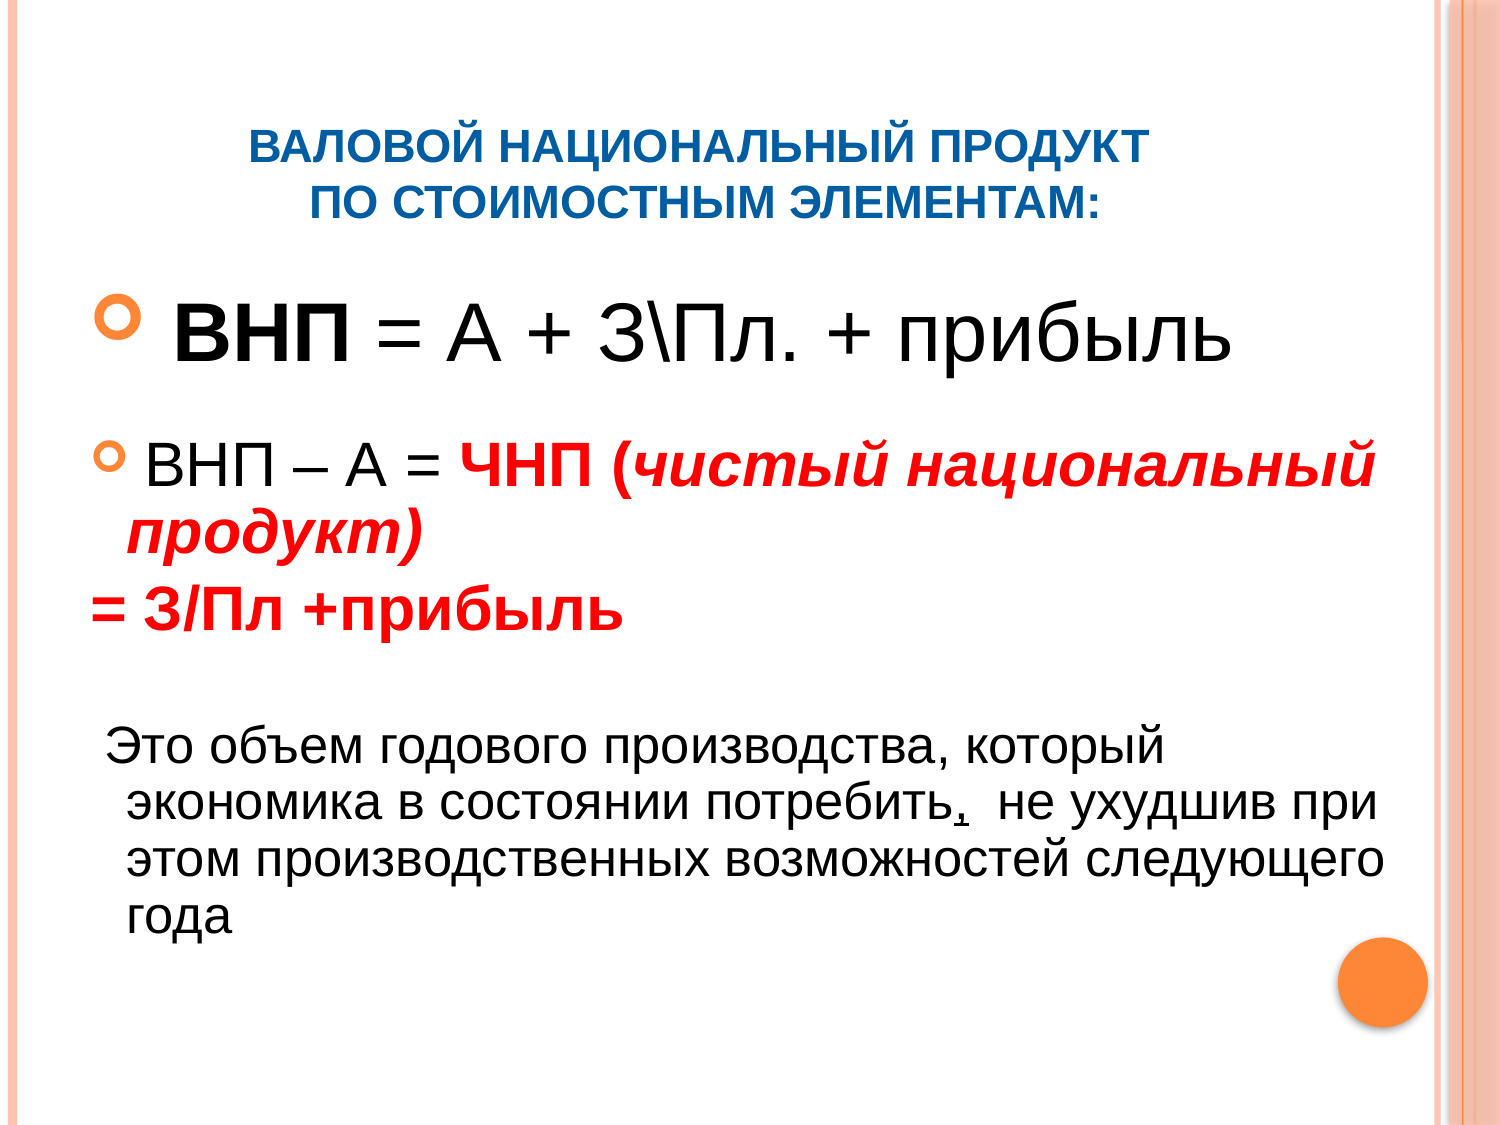

# Валовой Национальный Продукт по стоимостным элементам:
 ВНП = А + З\Пл. + прибыль
 ВНП – А = ЧНП (чистый национальный продукт)
= З/Пл +прибыль

 Это объем годового производства, который экономика в состоянии потребить,  не ухудшив при этом производственных возможностей следующего года